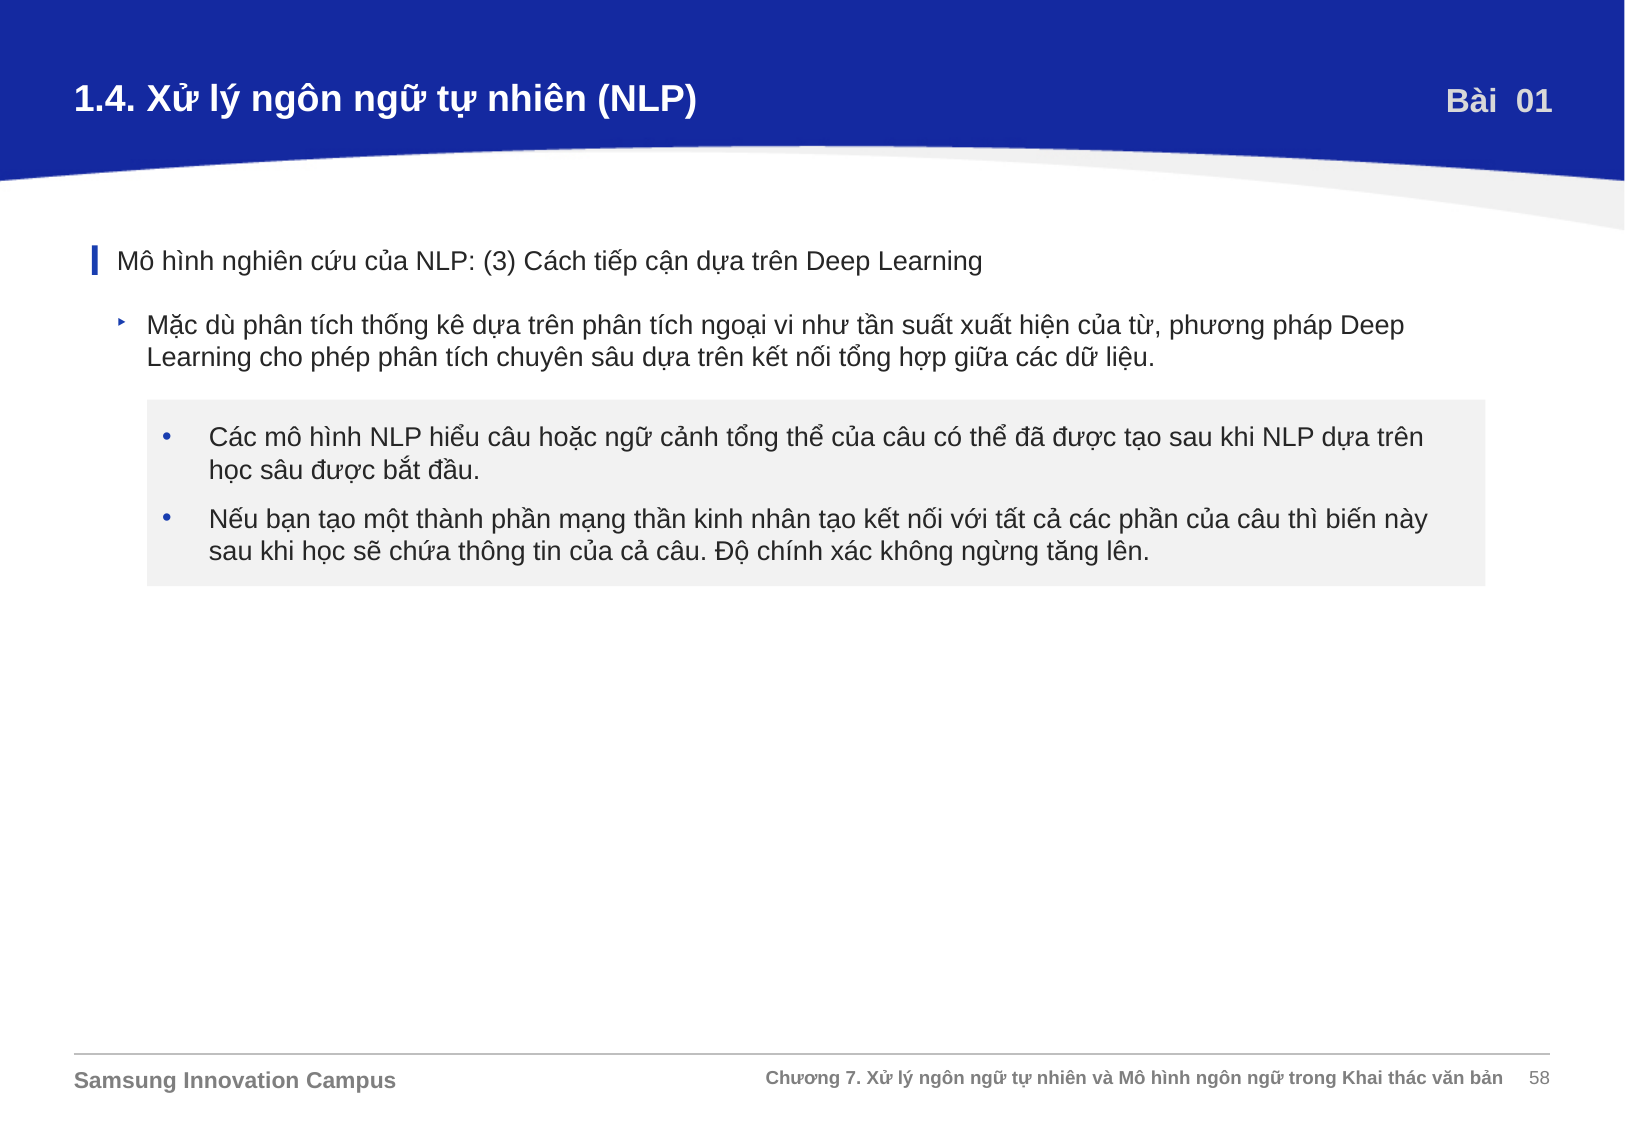

1.4. Xử lý ngôn ngữ tự nhiên (NLP)
Bài  01
Mô hình nghiên cứu của NLP: (3) Cách tiếp cận dựa trên Deep Learning

Mặc dù phân tích thống kê dựa trên phân tích ngoại vi như tần suất xuất hiện của từ, phương pháp Deep Learning cho phép phân tích chuyên sâu dựa trên kết nối tổng hợp giữa các dữ liệu.
Các mô hình NLP hiểu câu hoặc ngữ cảnh tổng thể của câu có thể đã được tạo sau khi NLP dựa trên học sâu được bắt đầu.
Nếu bạn tạo một thành phần mạng thần kinh nhân tạo kết nối với tất cả các phần của câu thì biến này sau khi học sẽ chứa thông tin của cả câu. Độ chính xác không ngừng tăng lên.